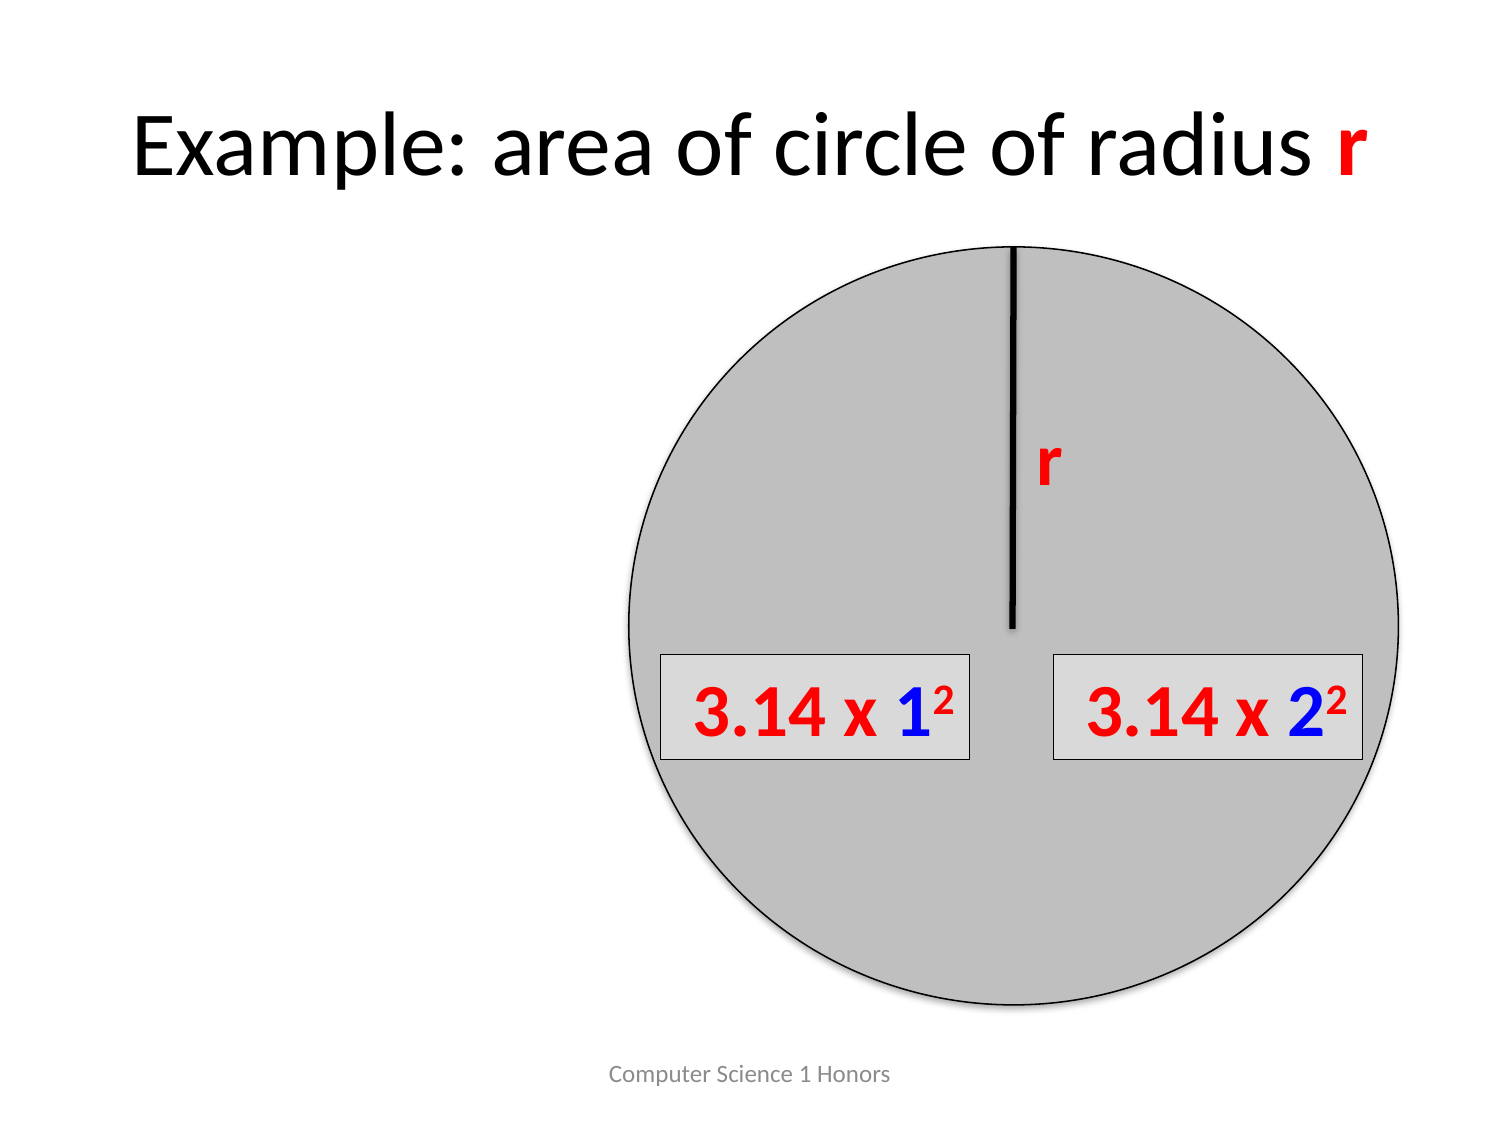

# Example: area of circle of radius r

r
 3.14 x 12
 3.14 x 22
Computer Science 1 Honors